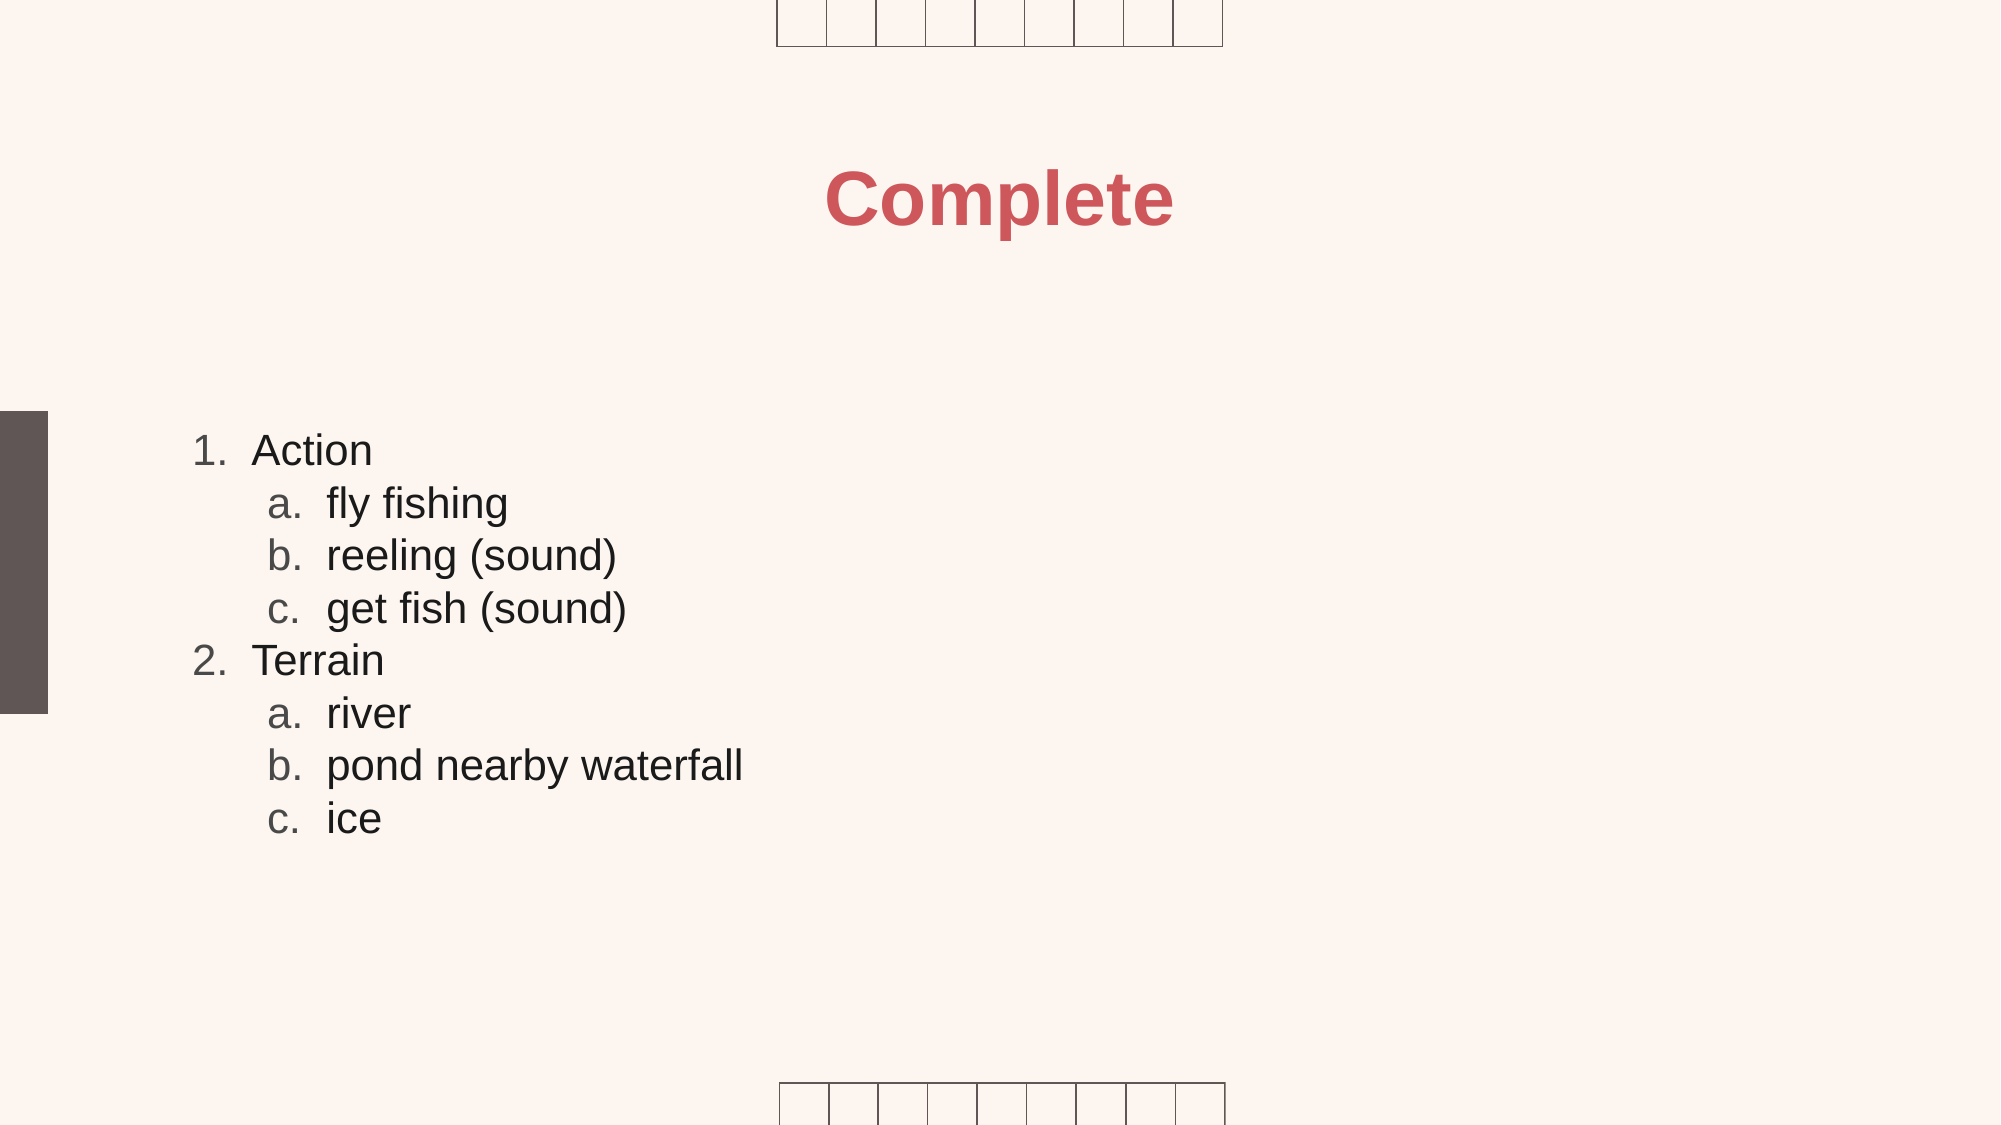

# Complete
Action
fly fishing
reeling (sound)
get fish (sound)
Terrain
river
pond nearby waterfall
ice